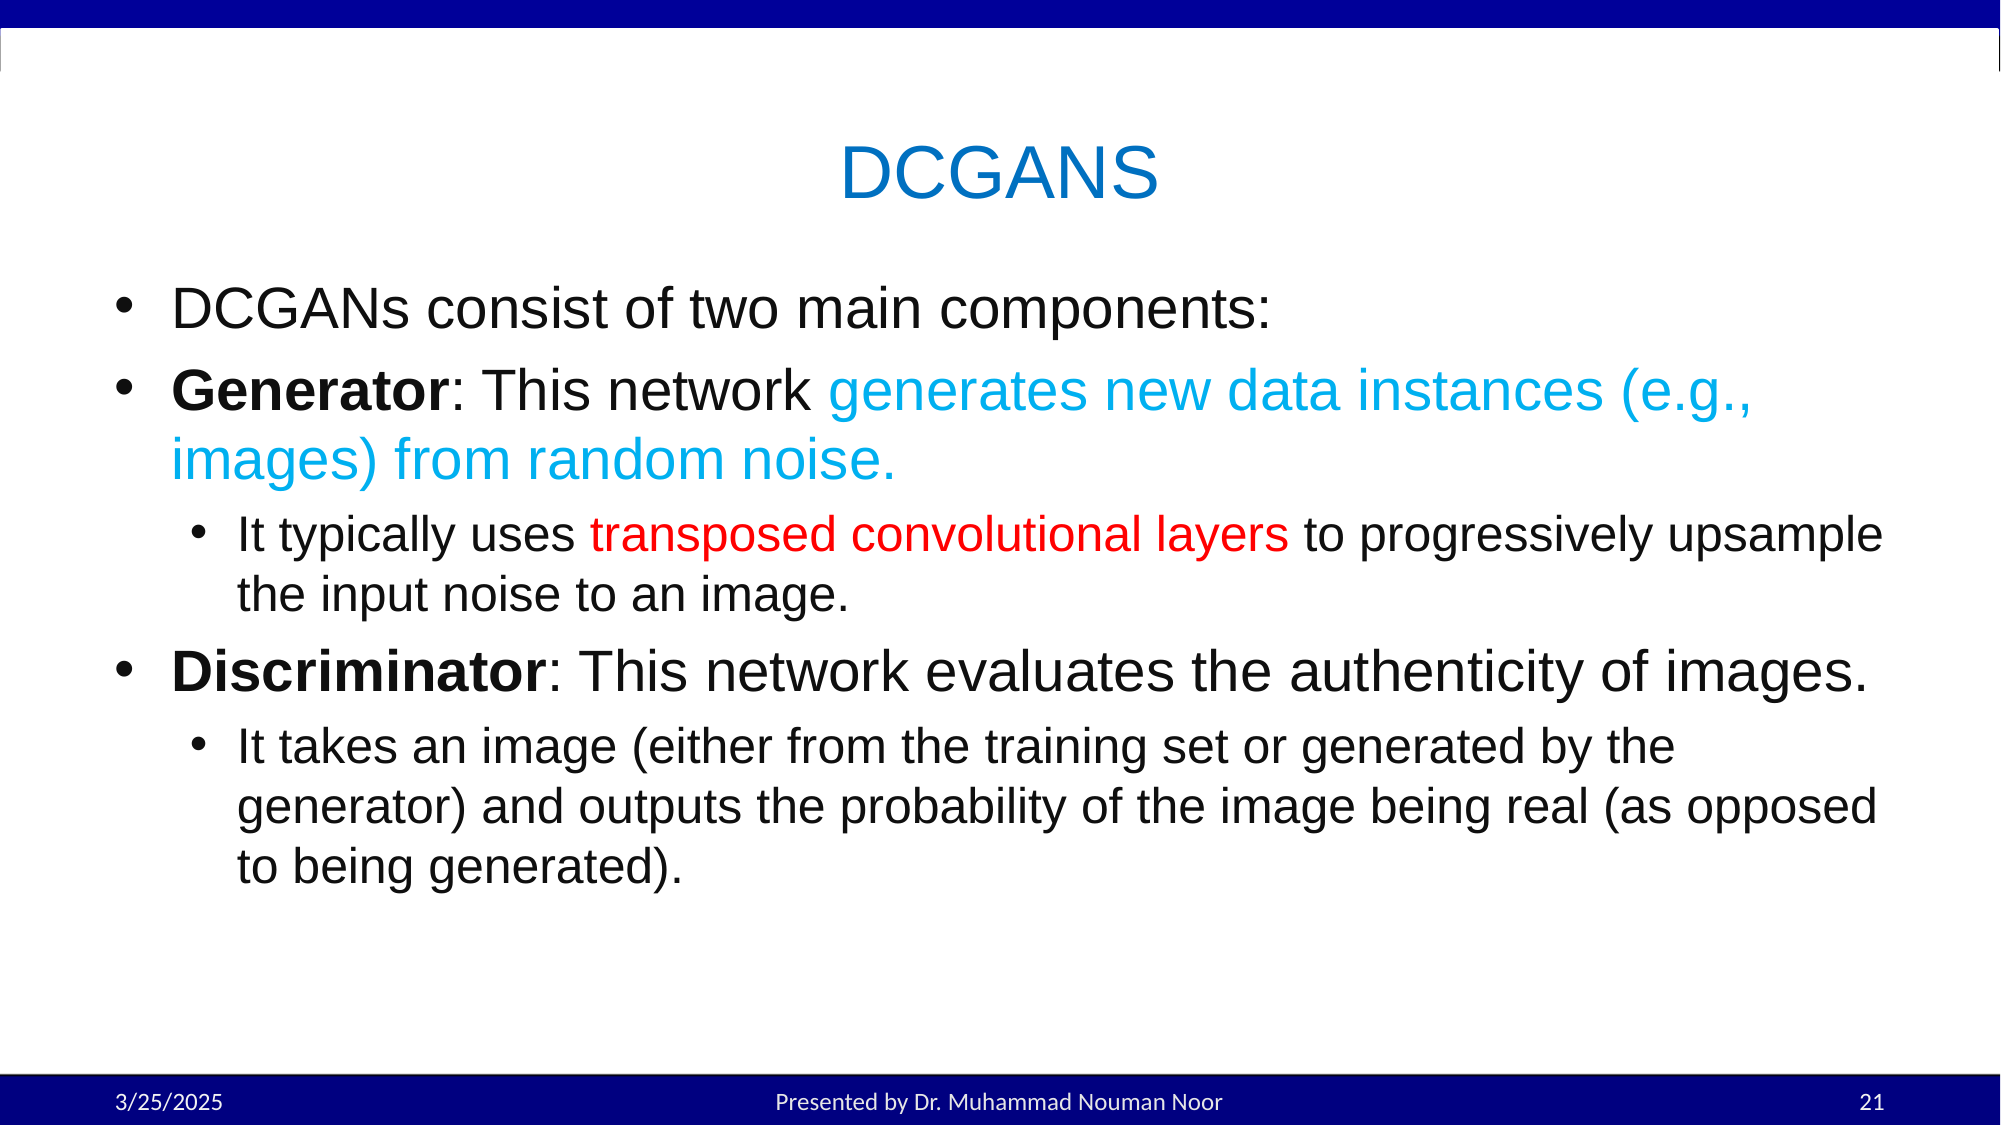

# DCGANS
DCGANs consist of two main components:
Generator: This network generates new data instances (e.g., images) from random noise.
It typically uses transposed convolutional layers to progressively upsample the input noise to an image.
Discriminator: This network evaluates the authenticity of images.
It takes an image (either from the training set or generated by the generator) and outputs the probability of the image being real (as opposed to being generated).
3/25/2025
Presented by Dr. Muhammad Nouman Noor
21